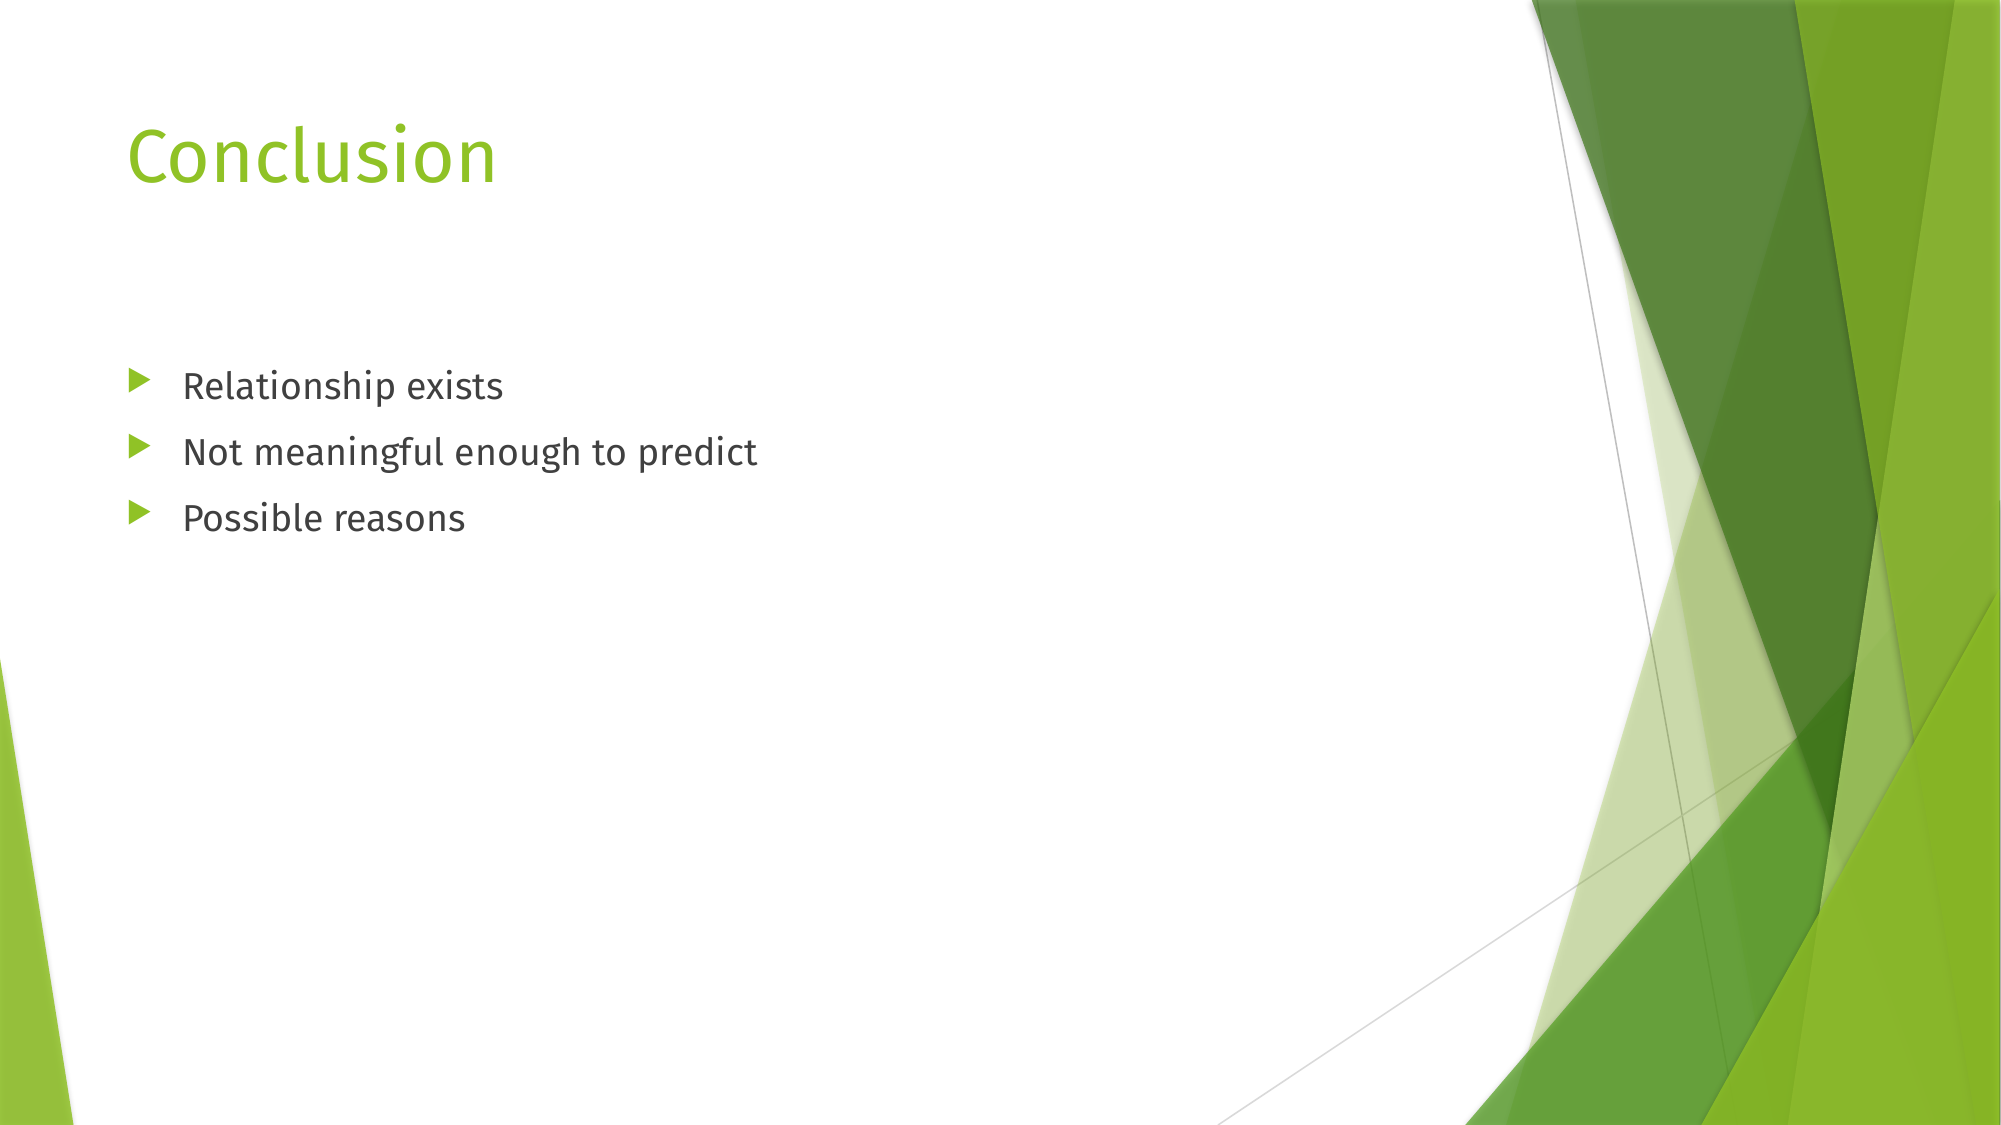

# Conclusion
Relationship exists
Not meaningful enough to predict
Possible reasons